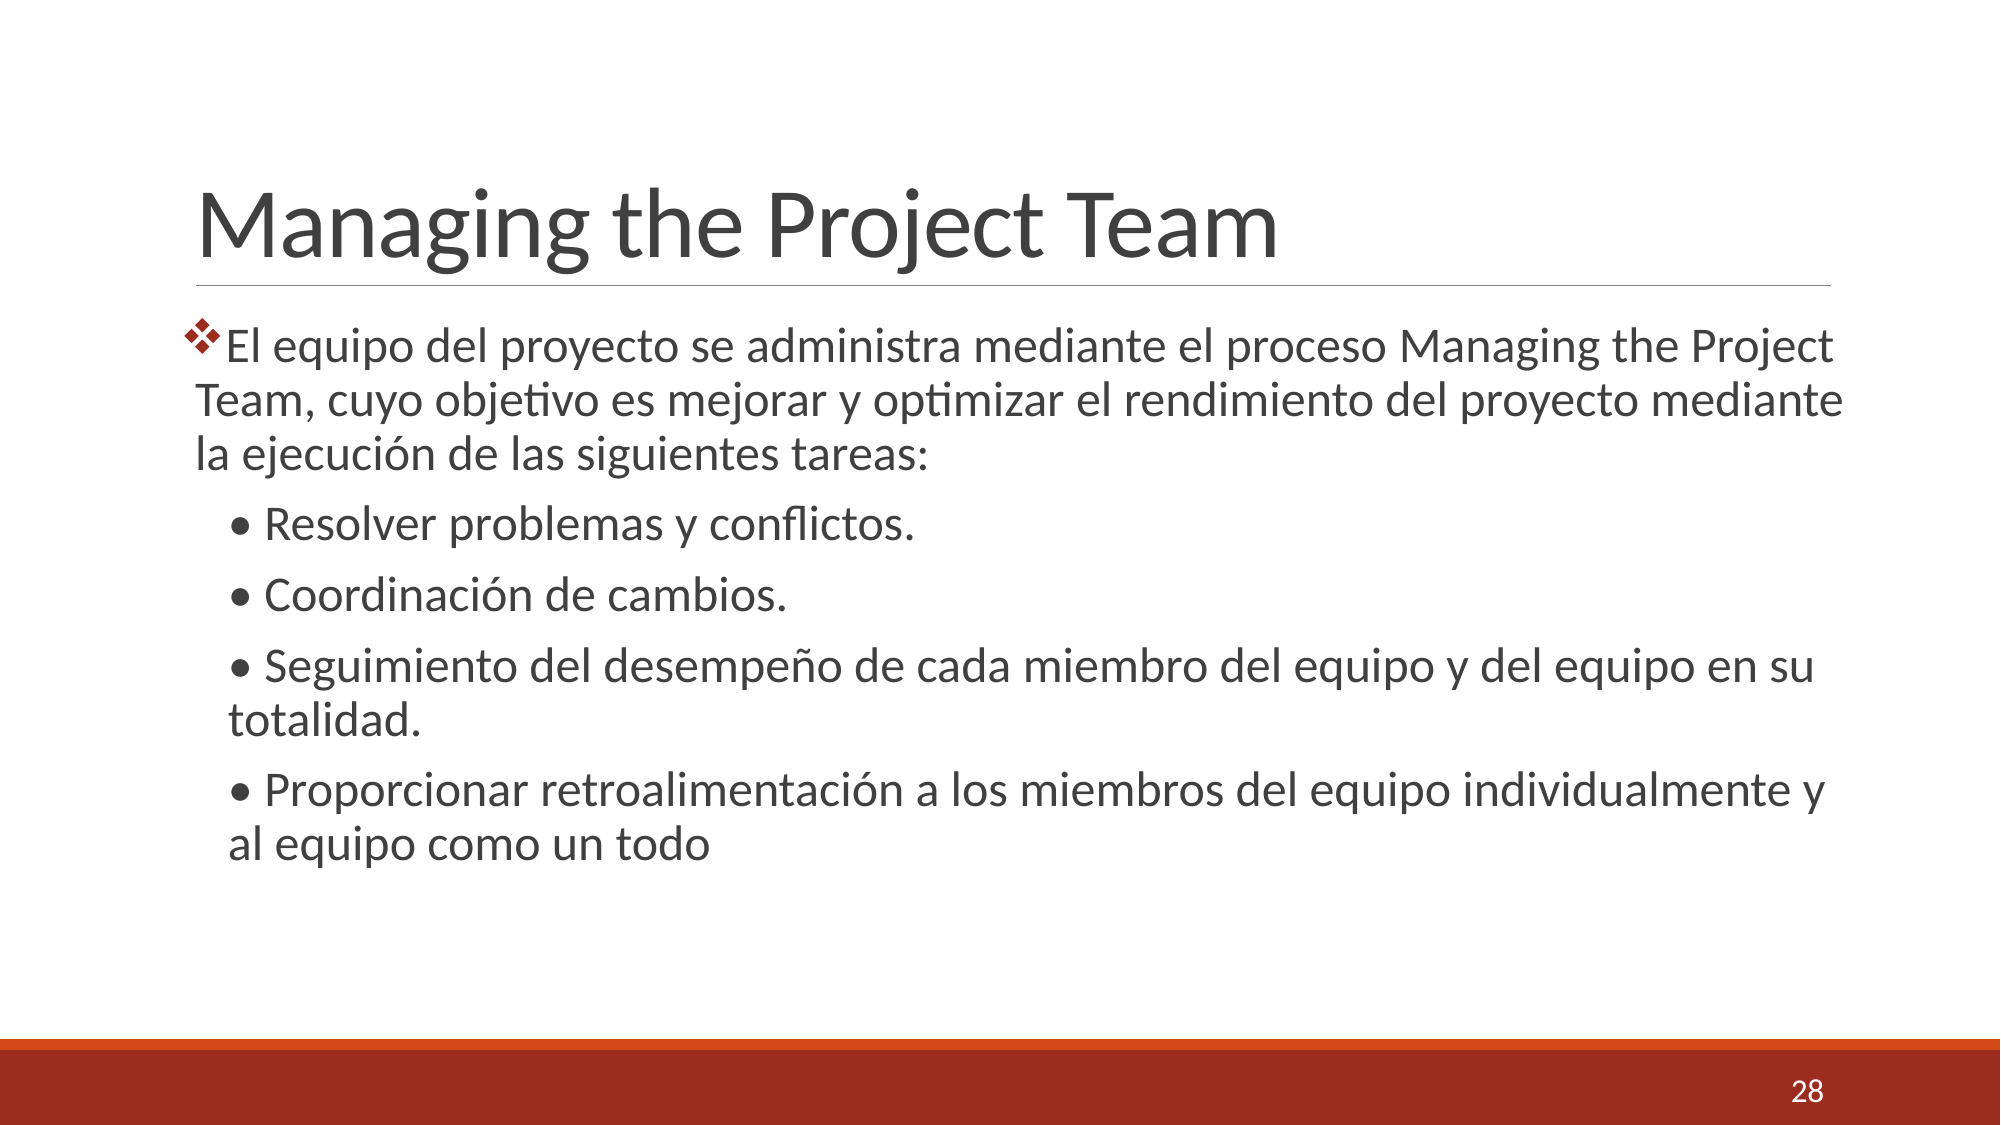

# Managing the Project Team
El equipo del proyecto se administra mediante el proceso Managing the Project Team, cuyo objetivo es mejorar y optimizar el rendimiento del proyecto mediante la ejecución de las siguientes tareas:
• Resolver problemas y conflictos.
• Coordinación de cambios.
• Seguimiento del desempeño de cada miembro del equipo y del equipo en su totalidad.
• Proporcionar retroalimentación a los miembros del equipo individualmente y al equipo como un todo
28